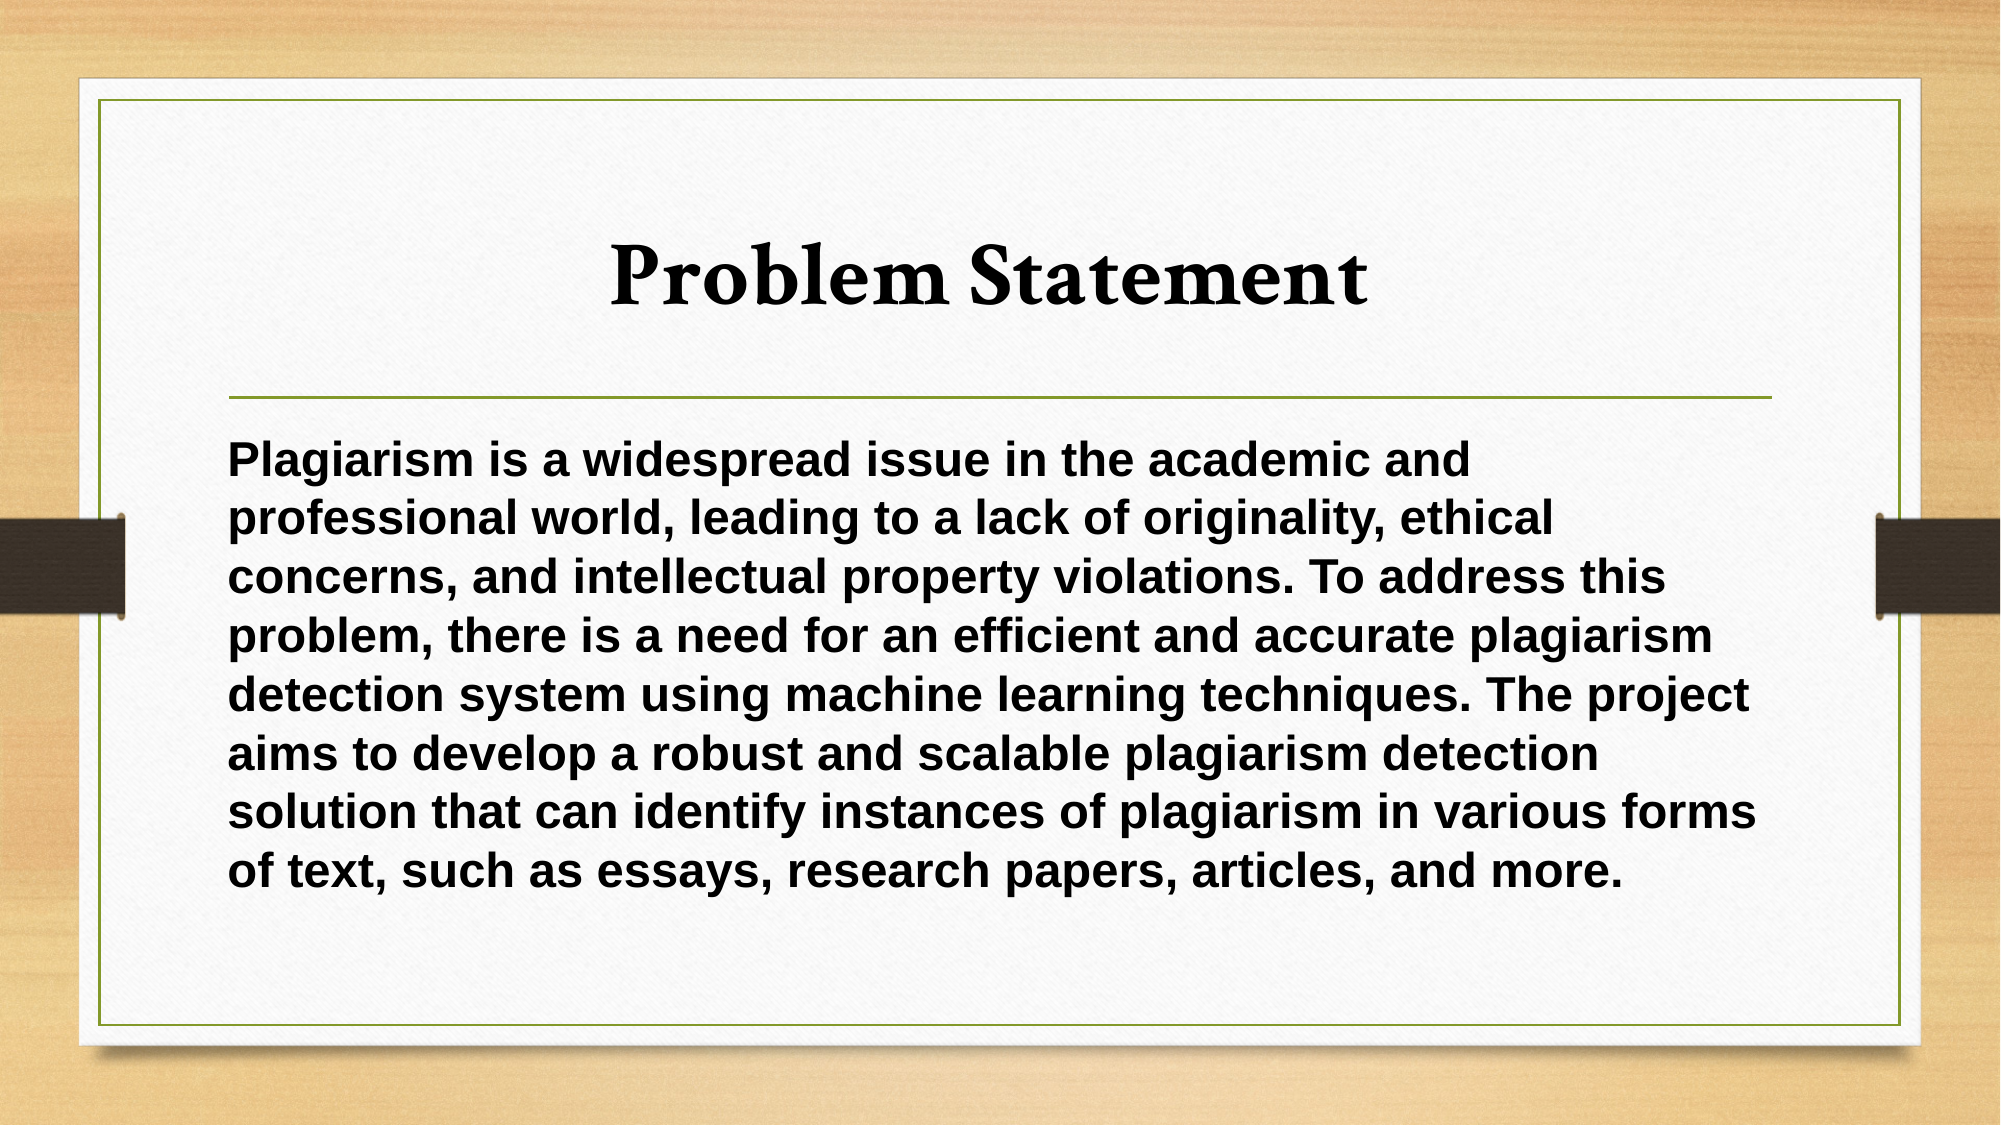

# Problem Statement
Plagiarism is a widespread issue in the academic and professional world, leading to a lack of originality, ethical concerns, and intellectual property violations. To address this problem, there is a need for an efficient and accurate plagiarism detection system using machine learning techniques. The project aims to develop a robust and scalable plagiarism detection solution that can identify instances of plagiarism in various forms of text, such as essays, research papers, articles, and more.